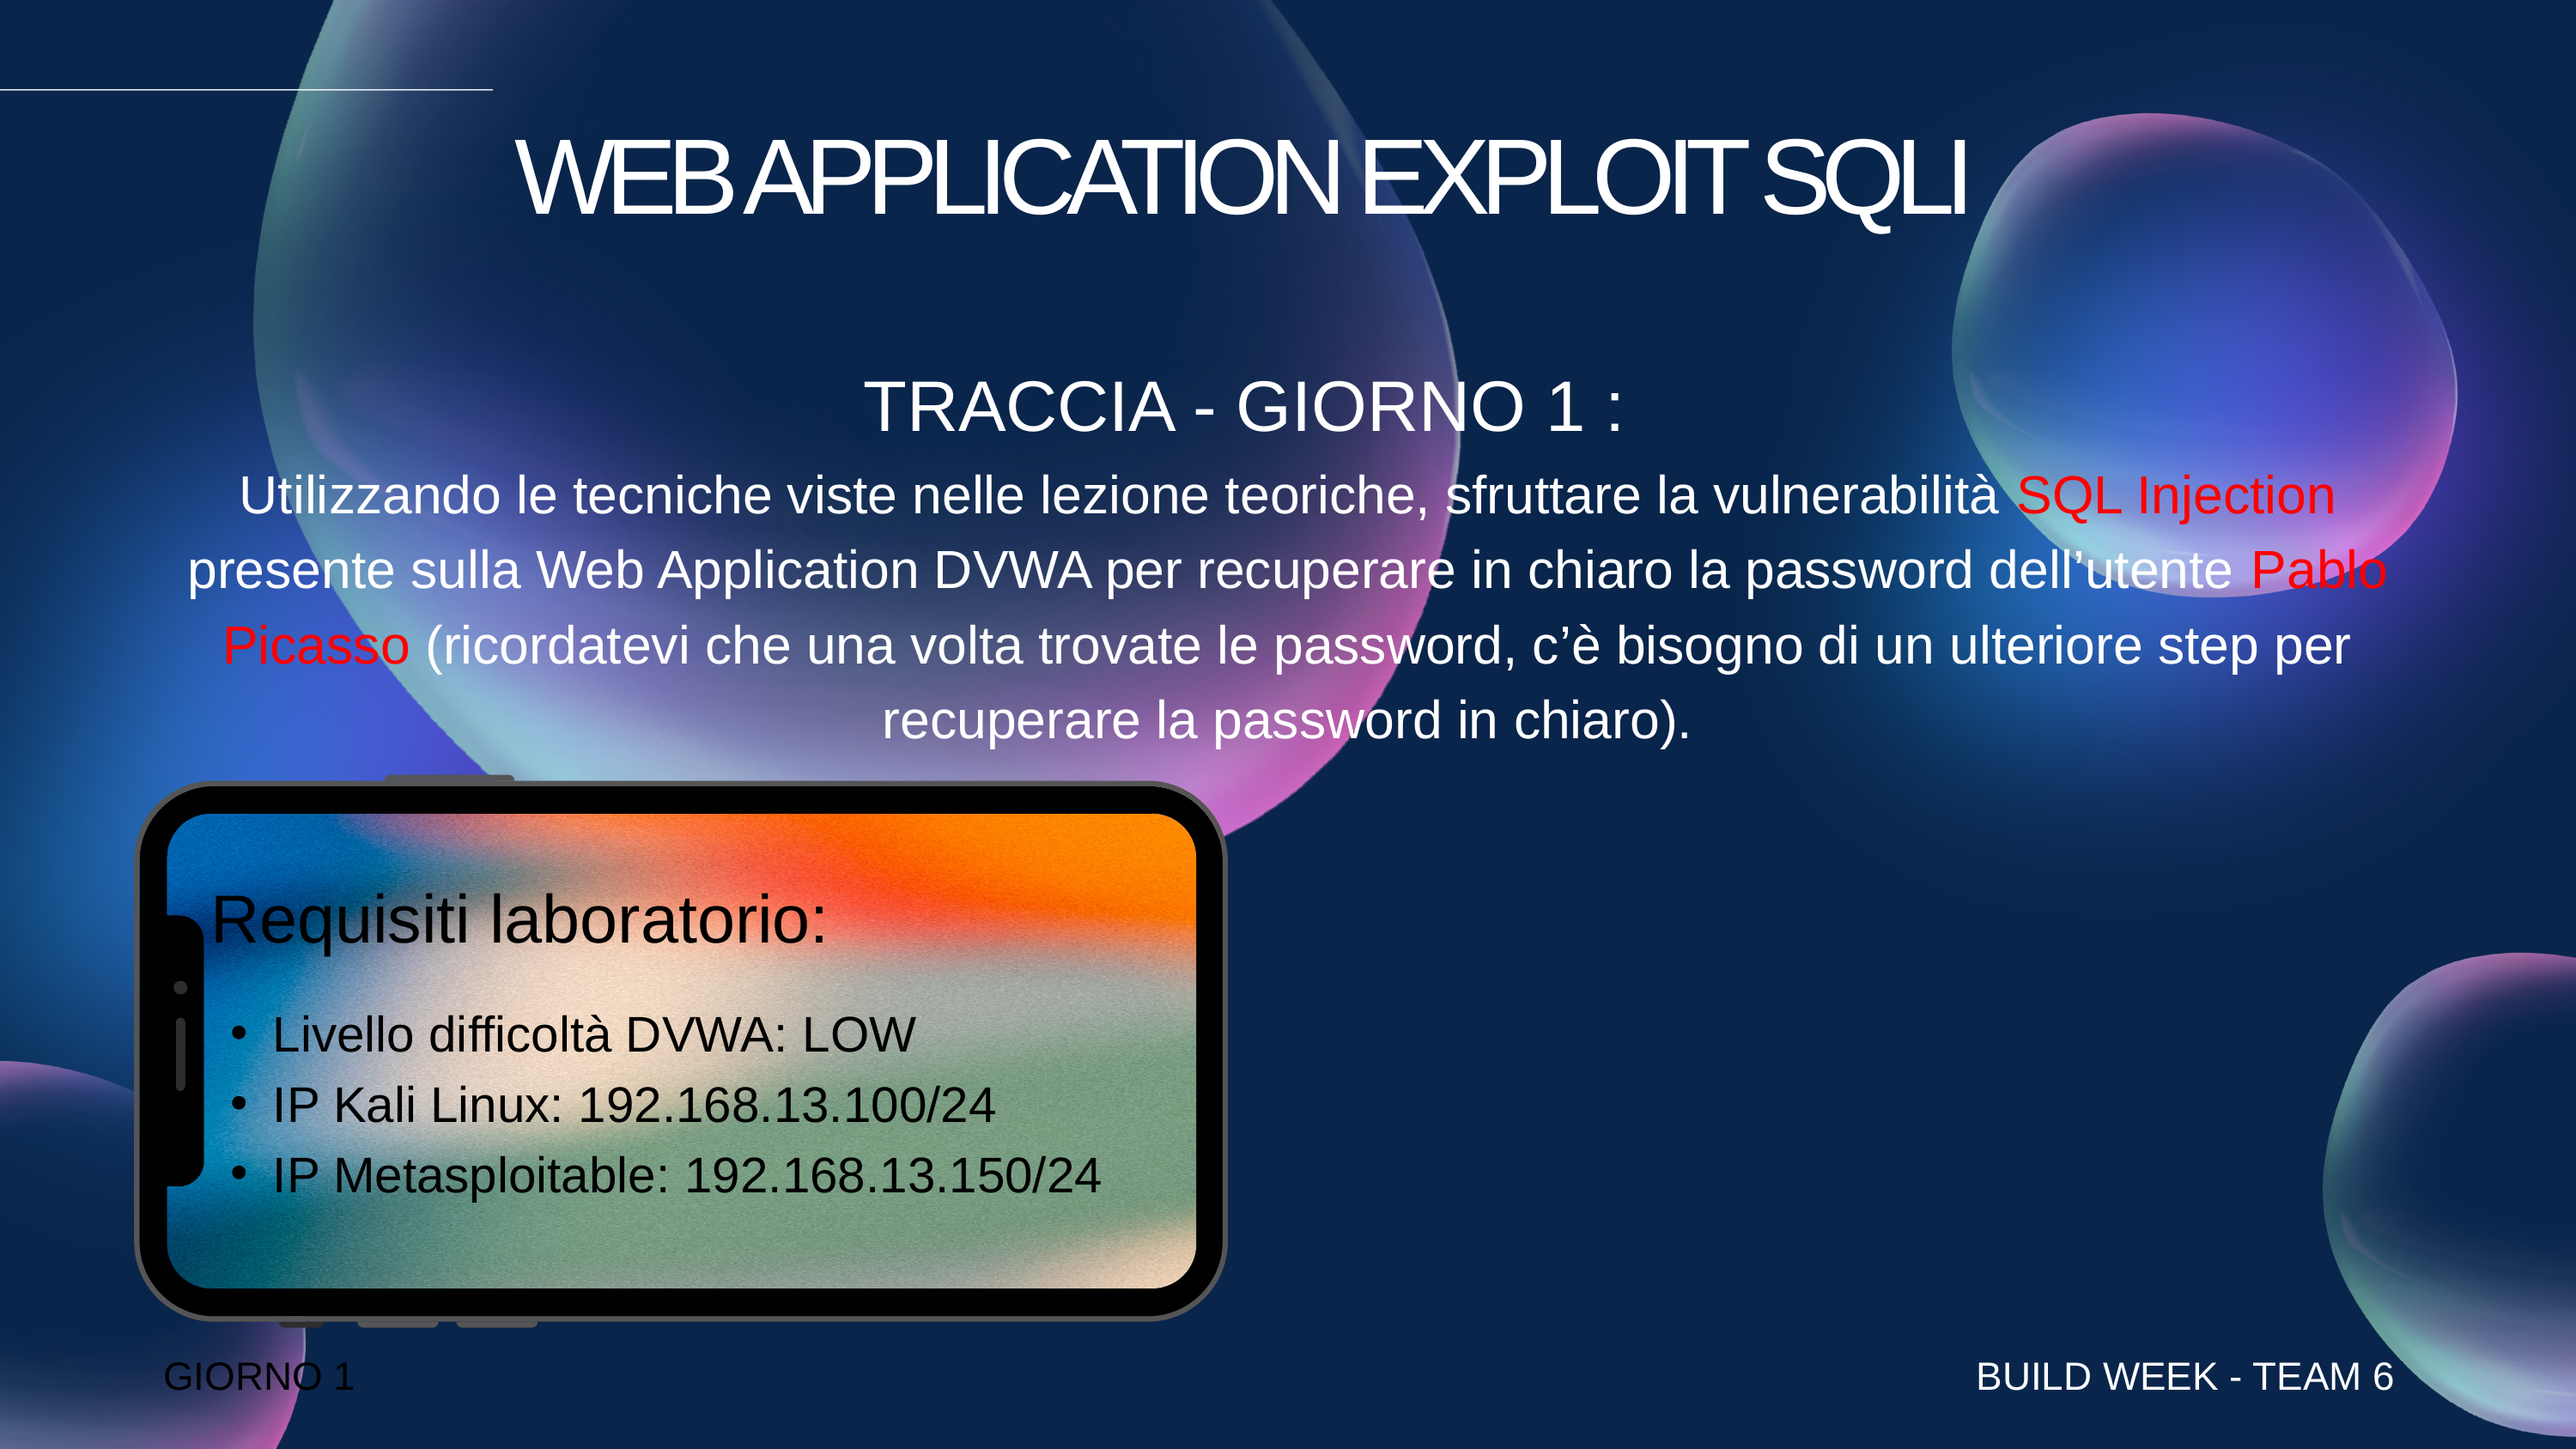

WEB APPLICATION EXPLOIT SQLI

TRACCIA - GIORNO 1 :
Utilizzando le tecniche viste nelle lezione teoriche, sfruttare la vulnerabilità SQL Injection presente sulla Web Application DVWA per recuperare in chiaro la password dell’utente Pablo Picasso (ricordatevi che una volta trovate le password, c’è bisogno di un ulteriore step per recuperare la password in chiaro).

Requisiti laboratorio:

Livello difficoltà DVWA: LOW
IP Kali Linux: 192.168.13.100/24
IP Metasploitable: 192.168.13.150/24

GIORNO 1
BUILD WEEK - TEAM 6